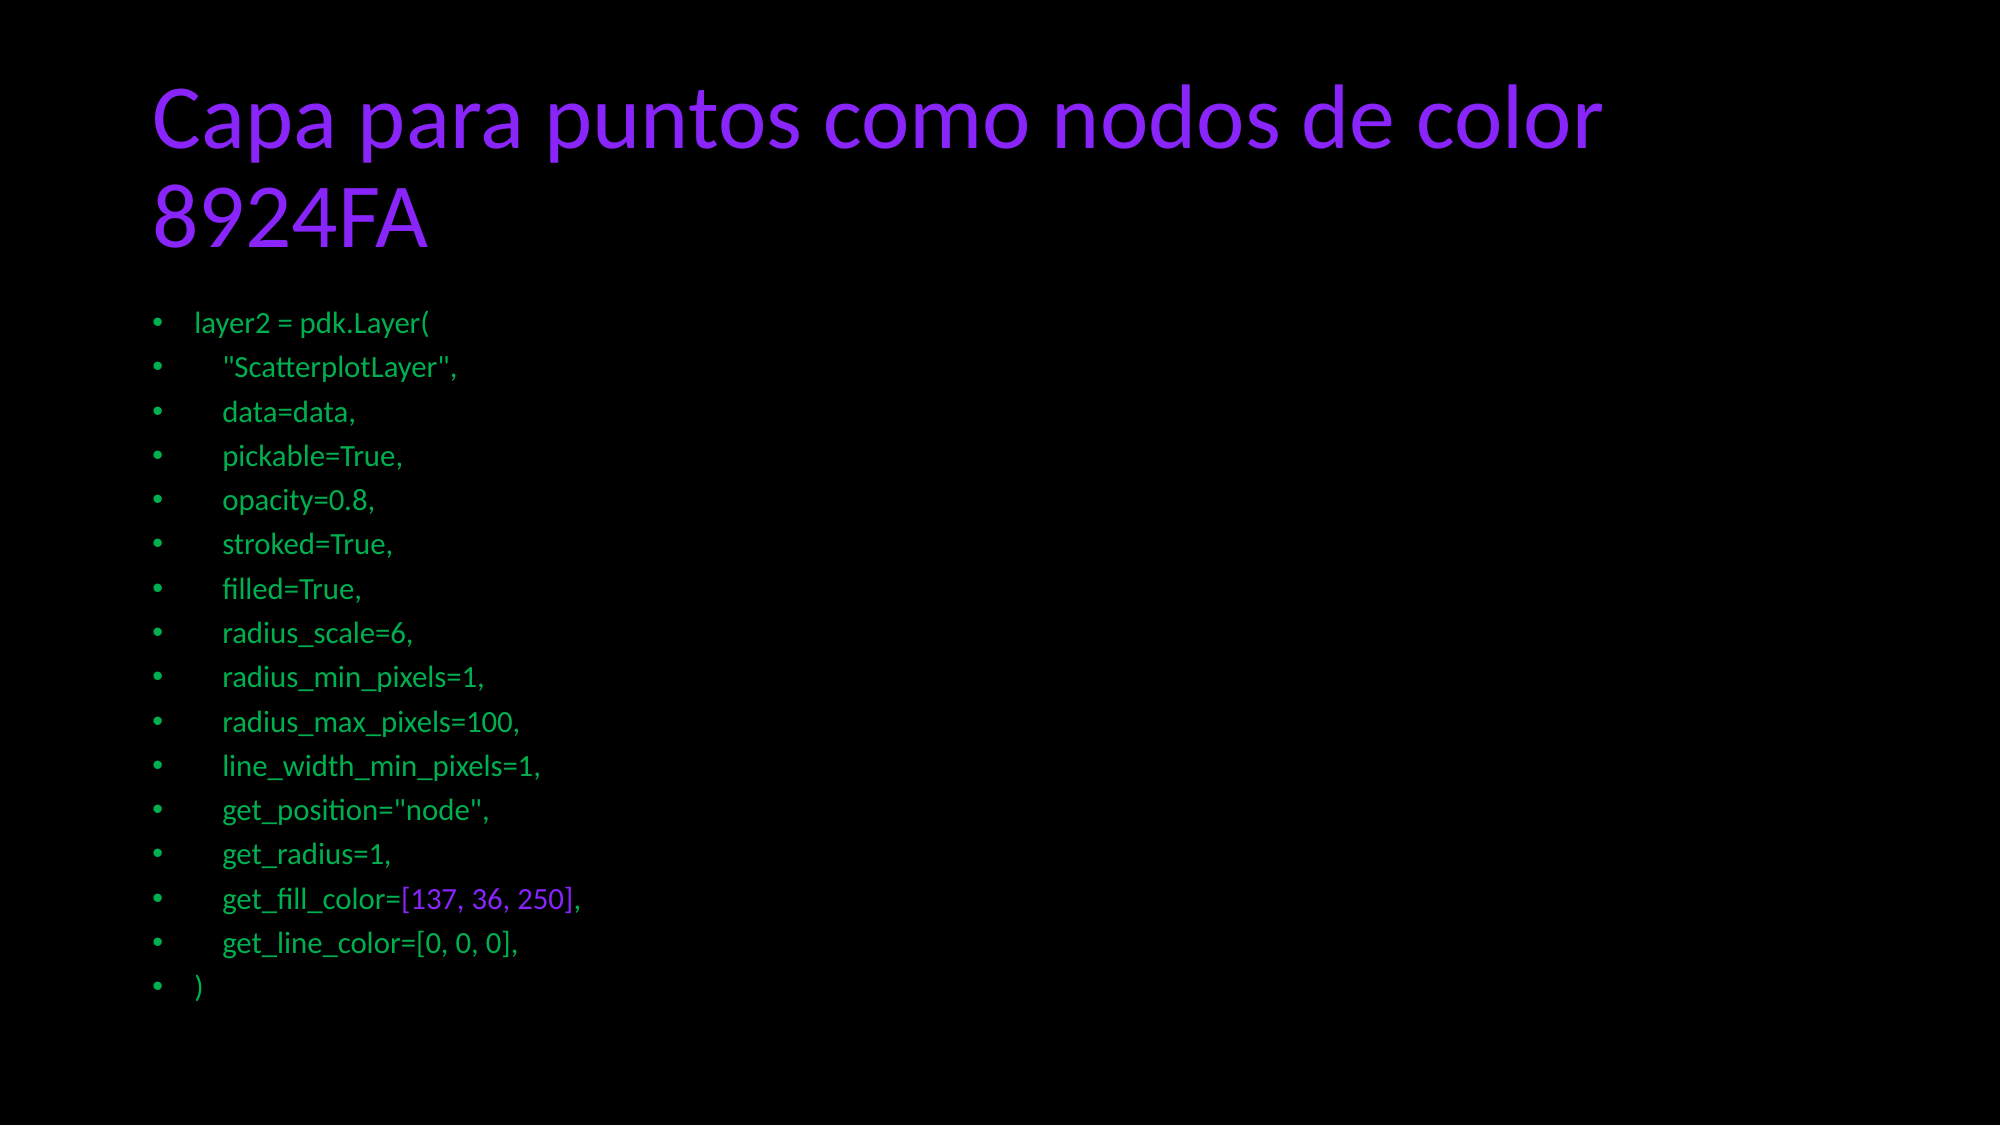

# Capa para puntos como nodos de color 8924FA
layer2 = pdk.Layer(
    "ScatterplotLayer",
    data=data,
    pickable=True,
    opacity=0.8,
    stroked=True,
    filled=True,
    radius_scale=6,
    radius_min_pixels=1,
    radius_max_pixels=100,
    line_width_min_pixels=1,
    get_position="node",
    get_radius=1,
    get_fill_color=[137, 36, 250],
    get_line_color=[0, 0, 0],
)